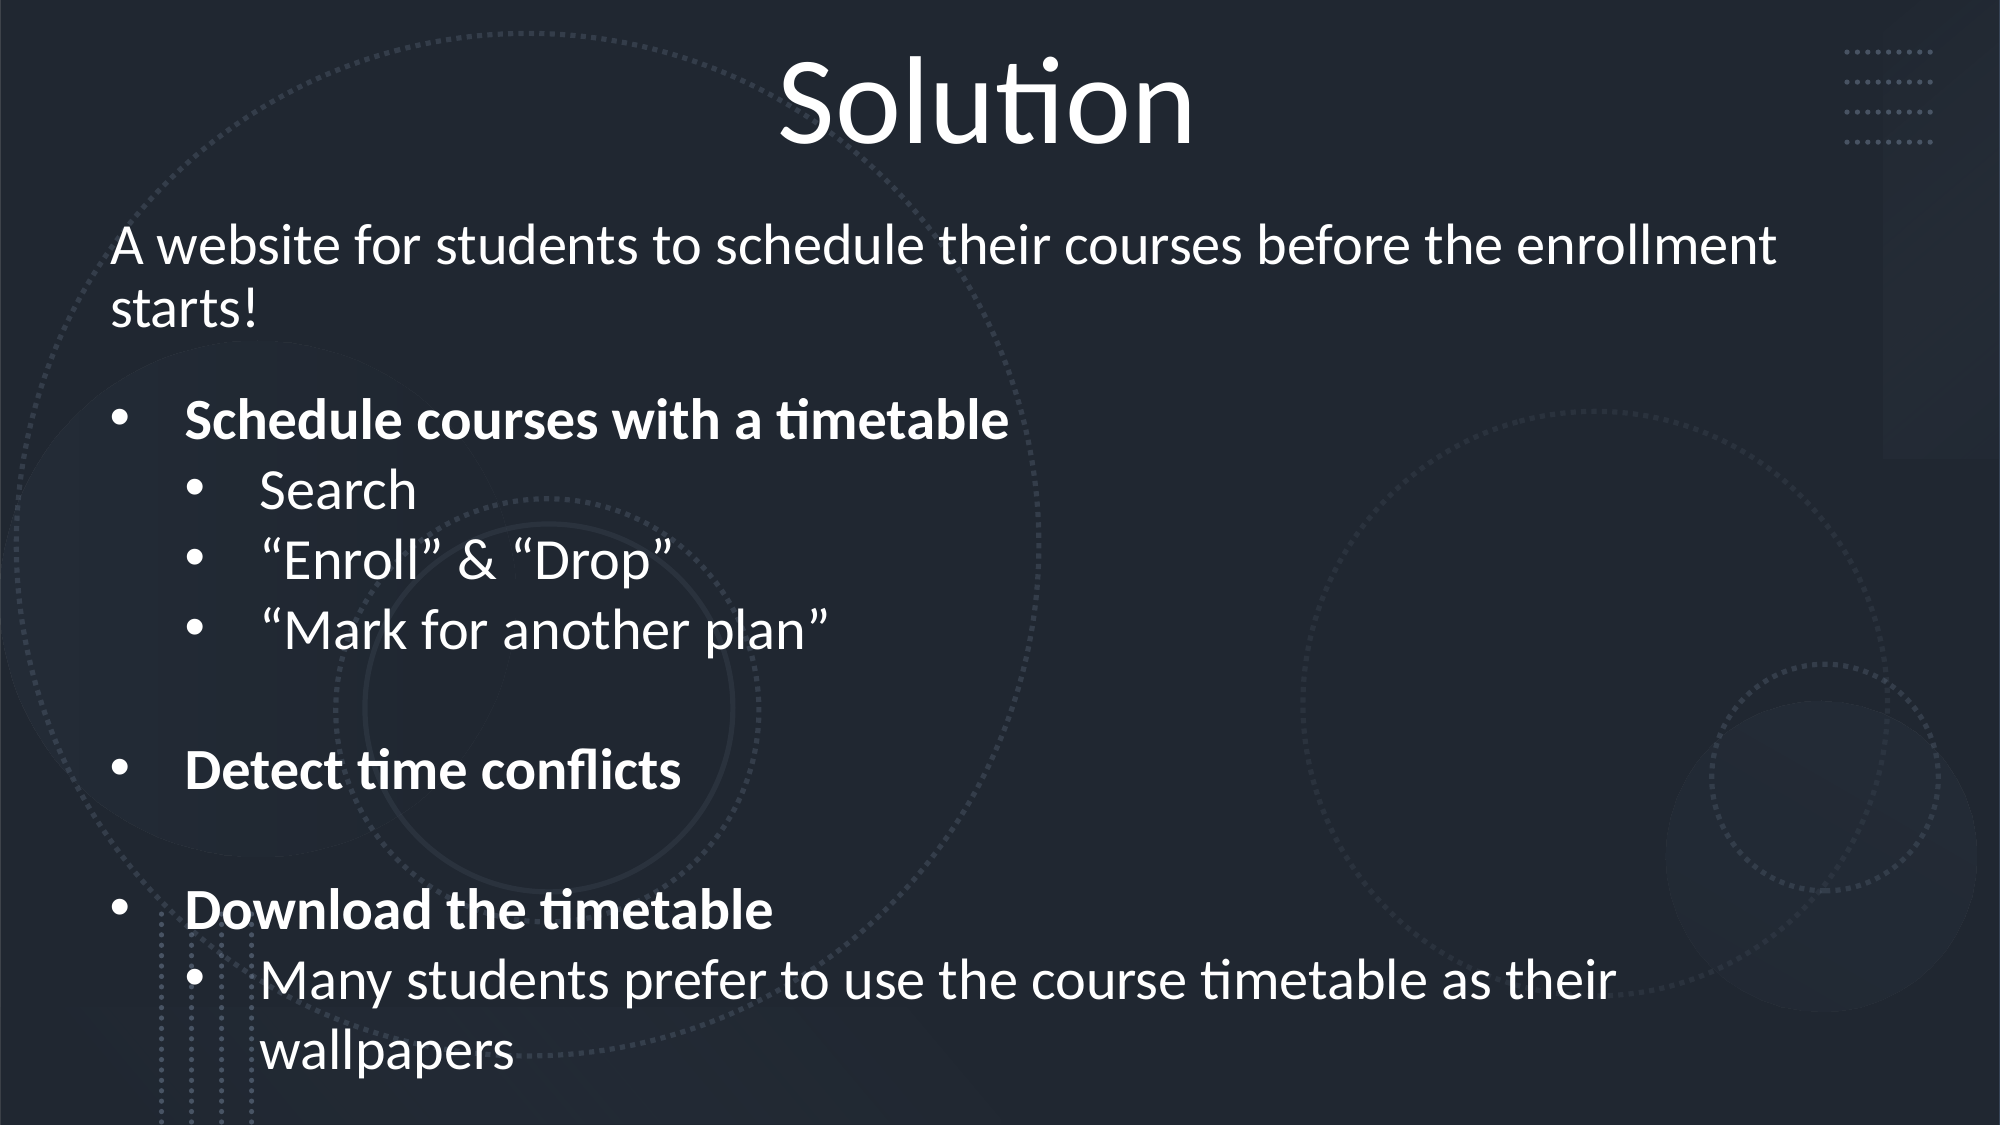

# Solution

A website for students to schedule their courses before the enrollment starts!

Schedule courses with a timetable
Search
“Enroll” & “Drop”
“Mark for another plan”

Detect time conflicts

Download the timetable
Many students prefer to use the course timetable as their wallpapers